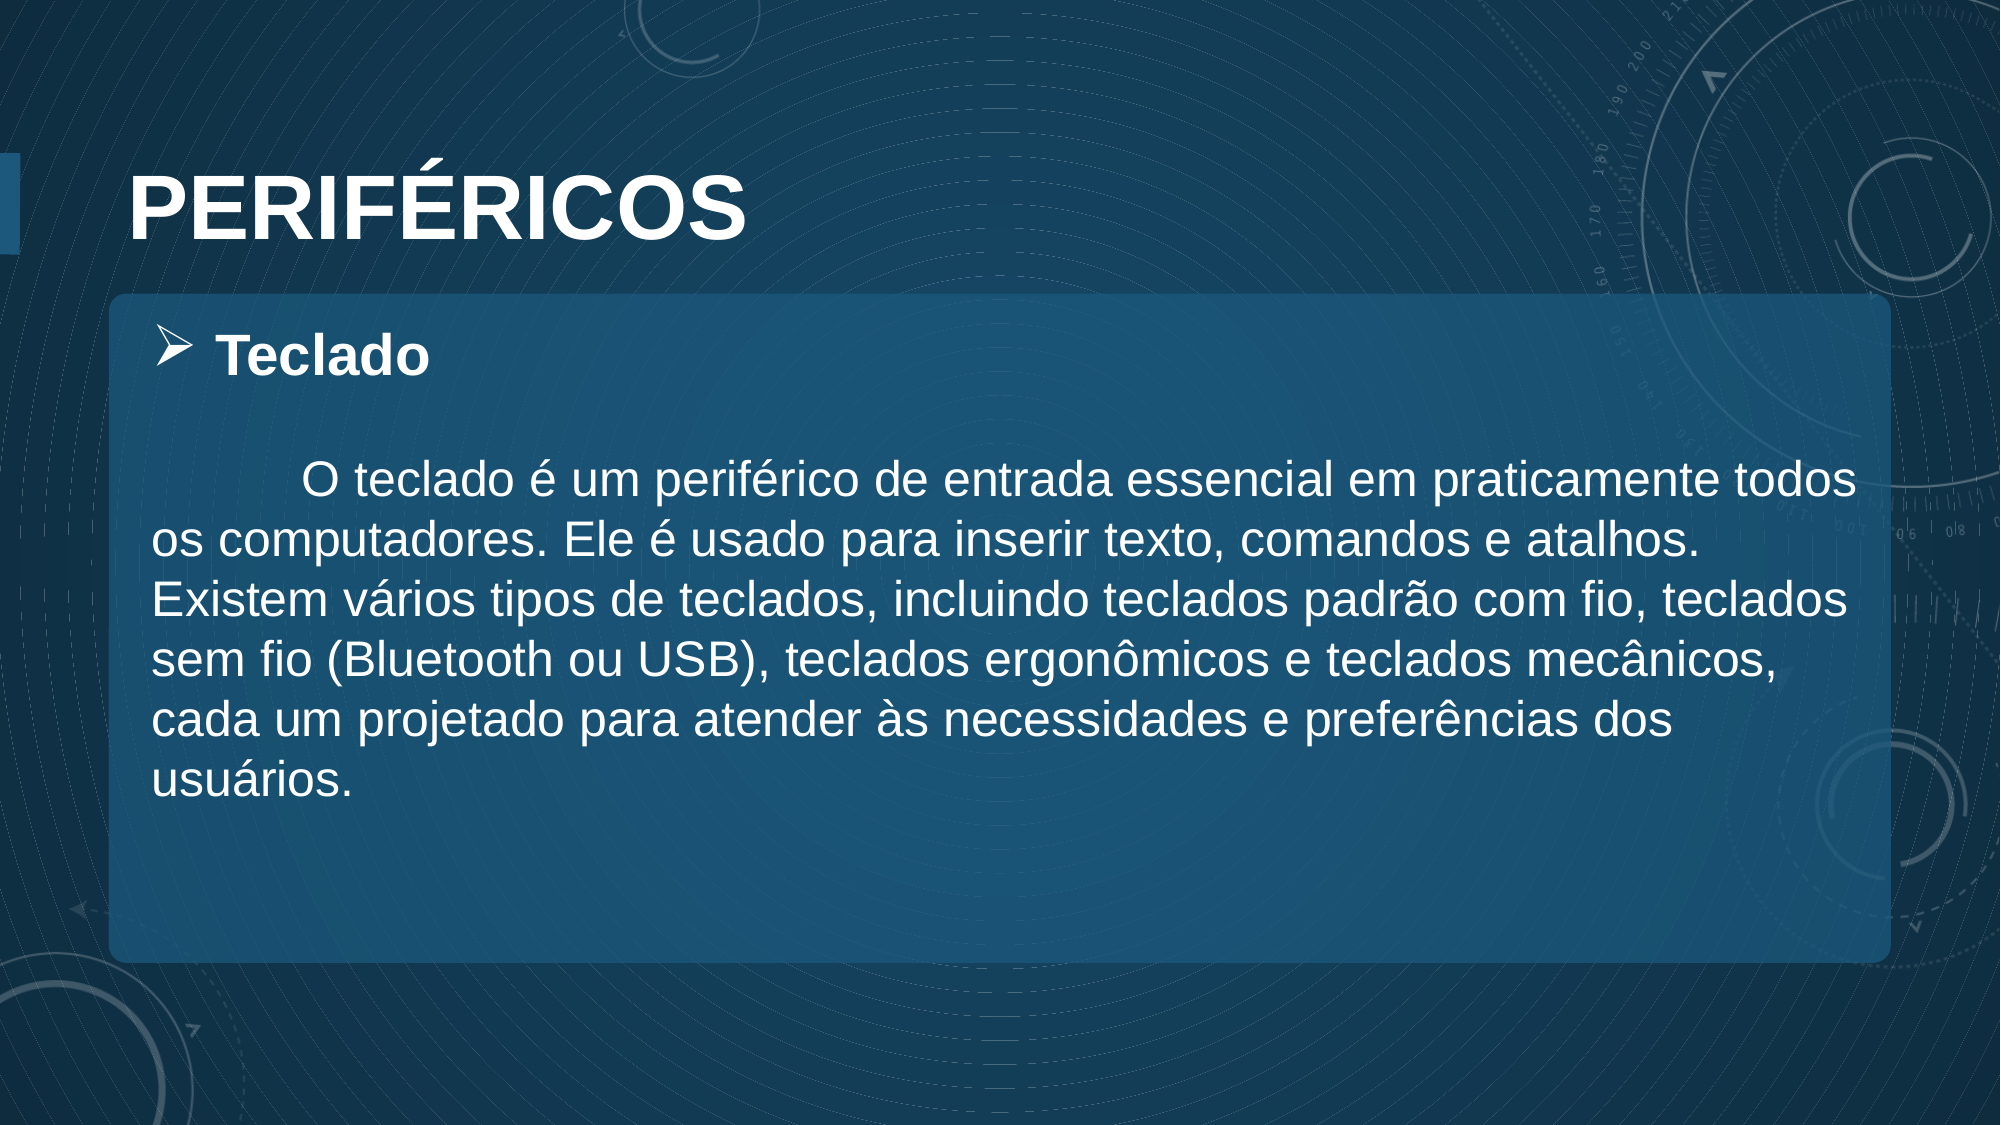

# Periféricos
 Teclado

	O teclado é um periférico de entrada essencial em praticamente todos os computadores. Ele é usado para inserir texto, comandos e atalhos. Existem vários tipos de teclados, incluindo teclados padrão com fio, teclados sem fio (Bluetooth ou USB), teclados ergonômicos e teclados mecânicos, cada um projetado para atender às necessidades e preferências dos usuários.